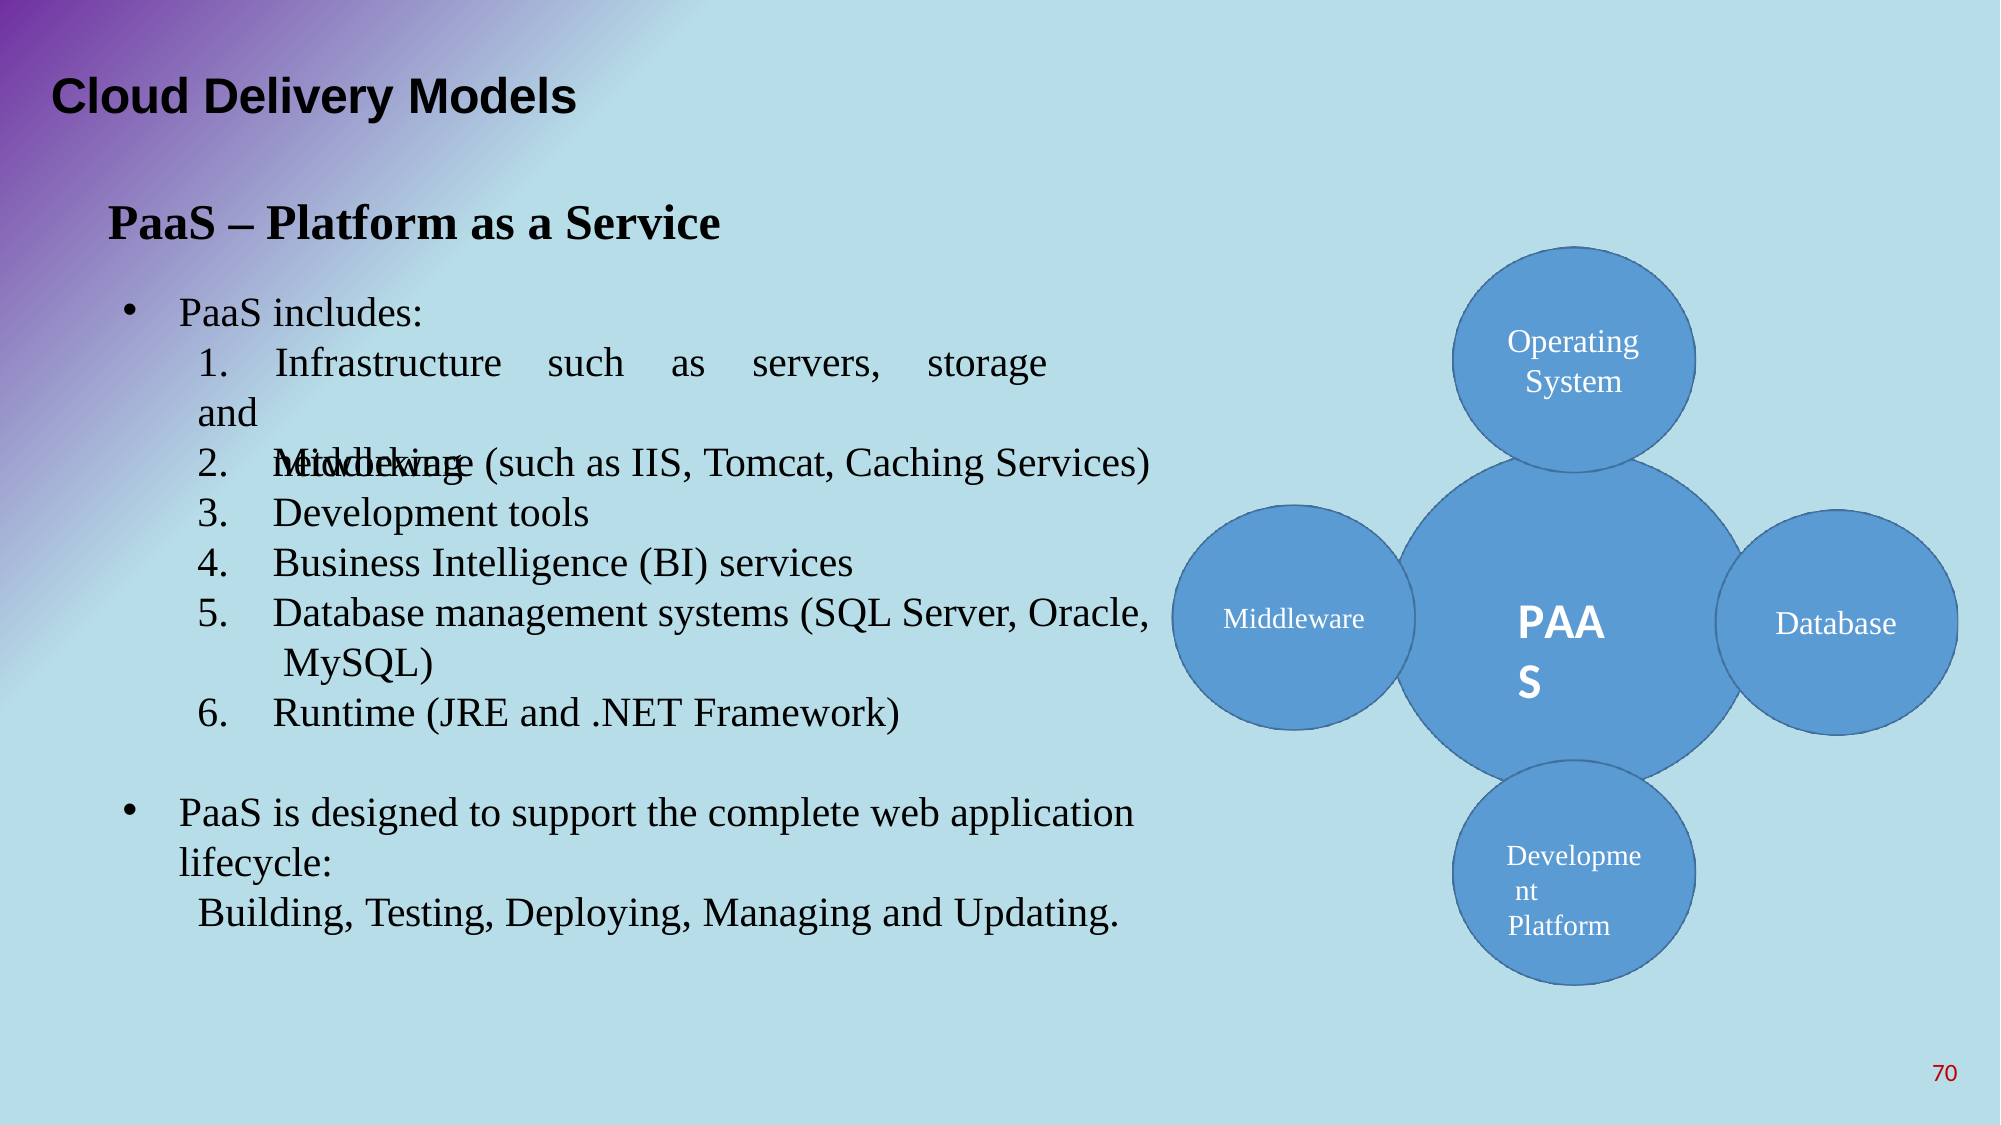

# Cloud Delivery Models
PaaS – Platform as a Service

PaaS includes:
Operating
System
1.	Infrastructure	such	as	servers,	storage	and
networking
Middleware (such as IIS, Tomcat, Caching Services)
Development tools
Business Intelligence (BI) services
Database management systems (SQL Server, Oracle,  MySQL)
Runtime (JRE and .NET Framework)
PAAS
Middleware
Database
PaaS is designed to support the complete web application  lifecycle:
Building, Testing, Deploying, Managing and Updating.
Developme  nt Platform
70